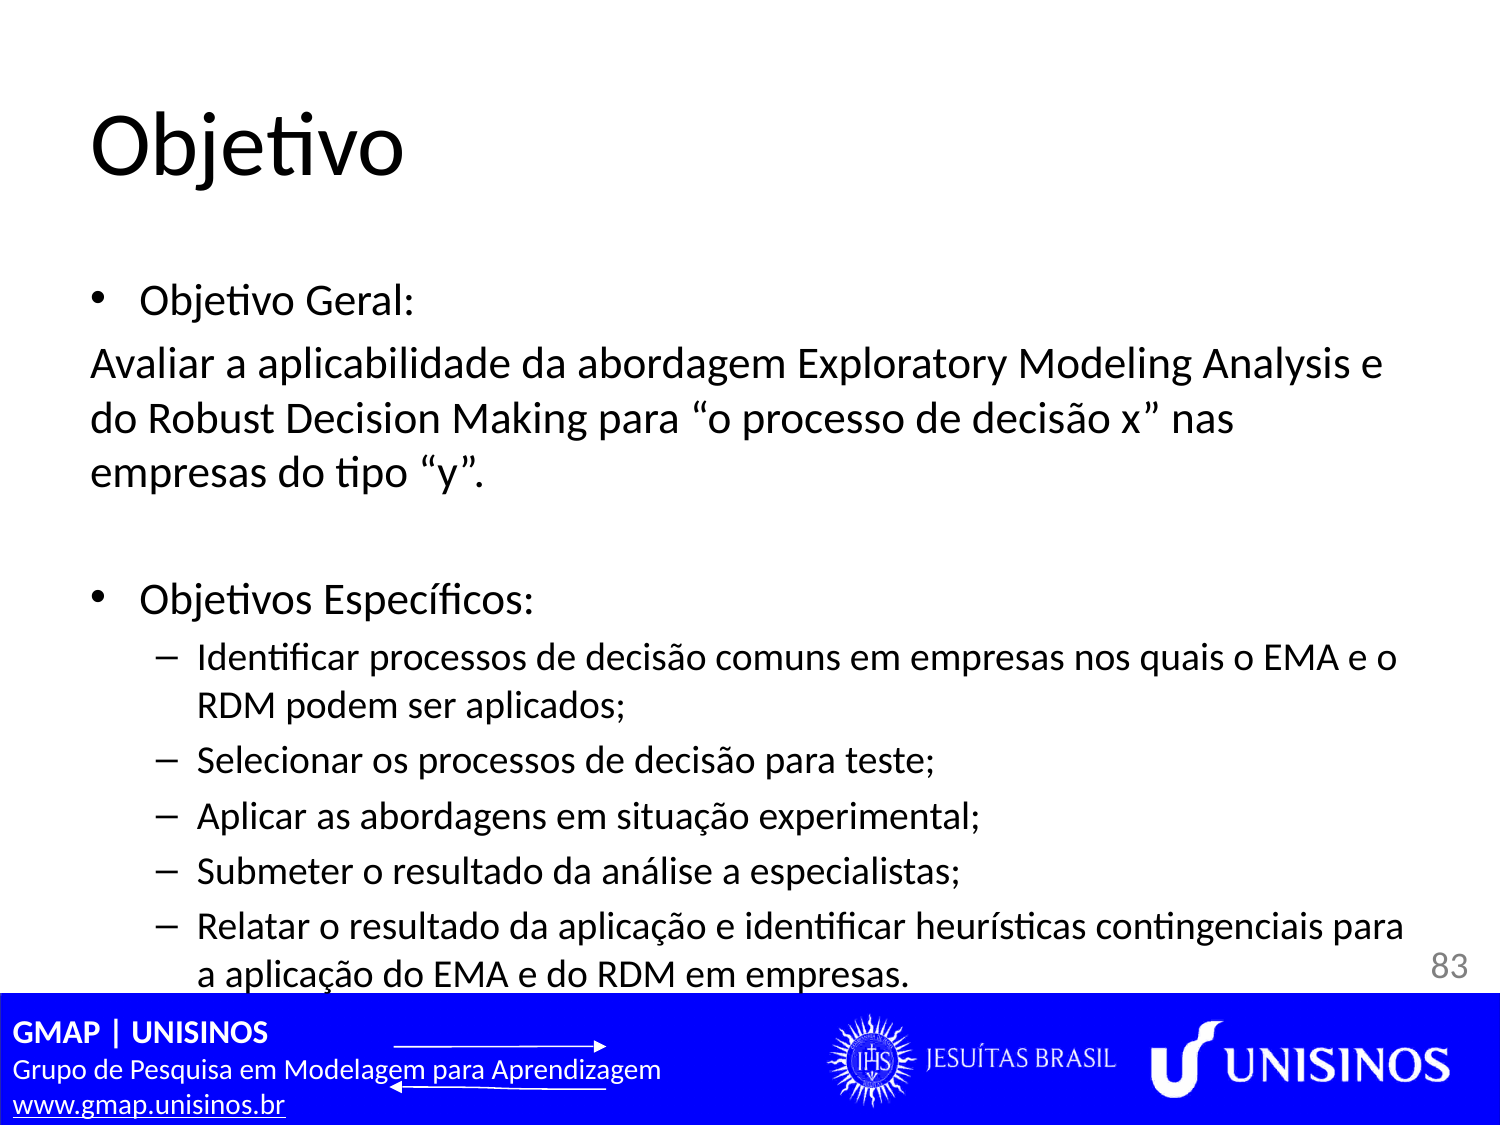

# Objetivo
Objetivo Geral:
Avaliar a aplicabilidade da abordagem Exploratory Modeling Analysis e do Robust Decision Making para “o processo de decisão x” nas empresas do tipo “y”.

Objetivos Específicos:
Identificar processos de decisão comuns em empresas nos quais o EMA e o RDM podem ser aplicados;
Selecionar os processos de decisão para teste;
Aplicar as abordagens em situação experimental;
Submeter o resultado da análise a especialistas;
Relatar o resultado da aplicação e identificar heurísticas contingenciais para a aplicação do EMA e do RDM em empresas.